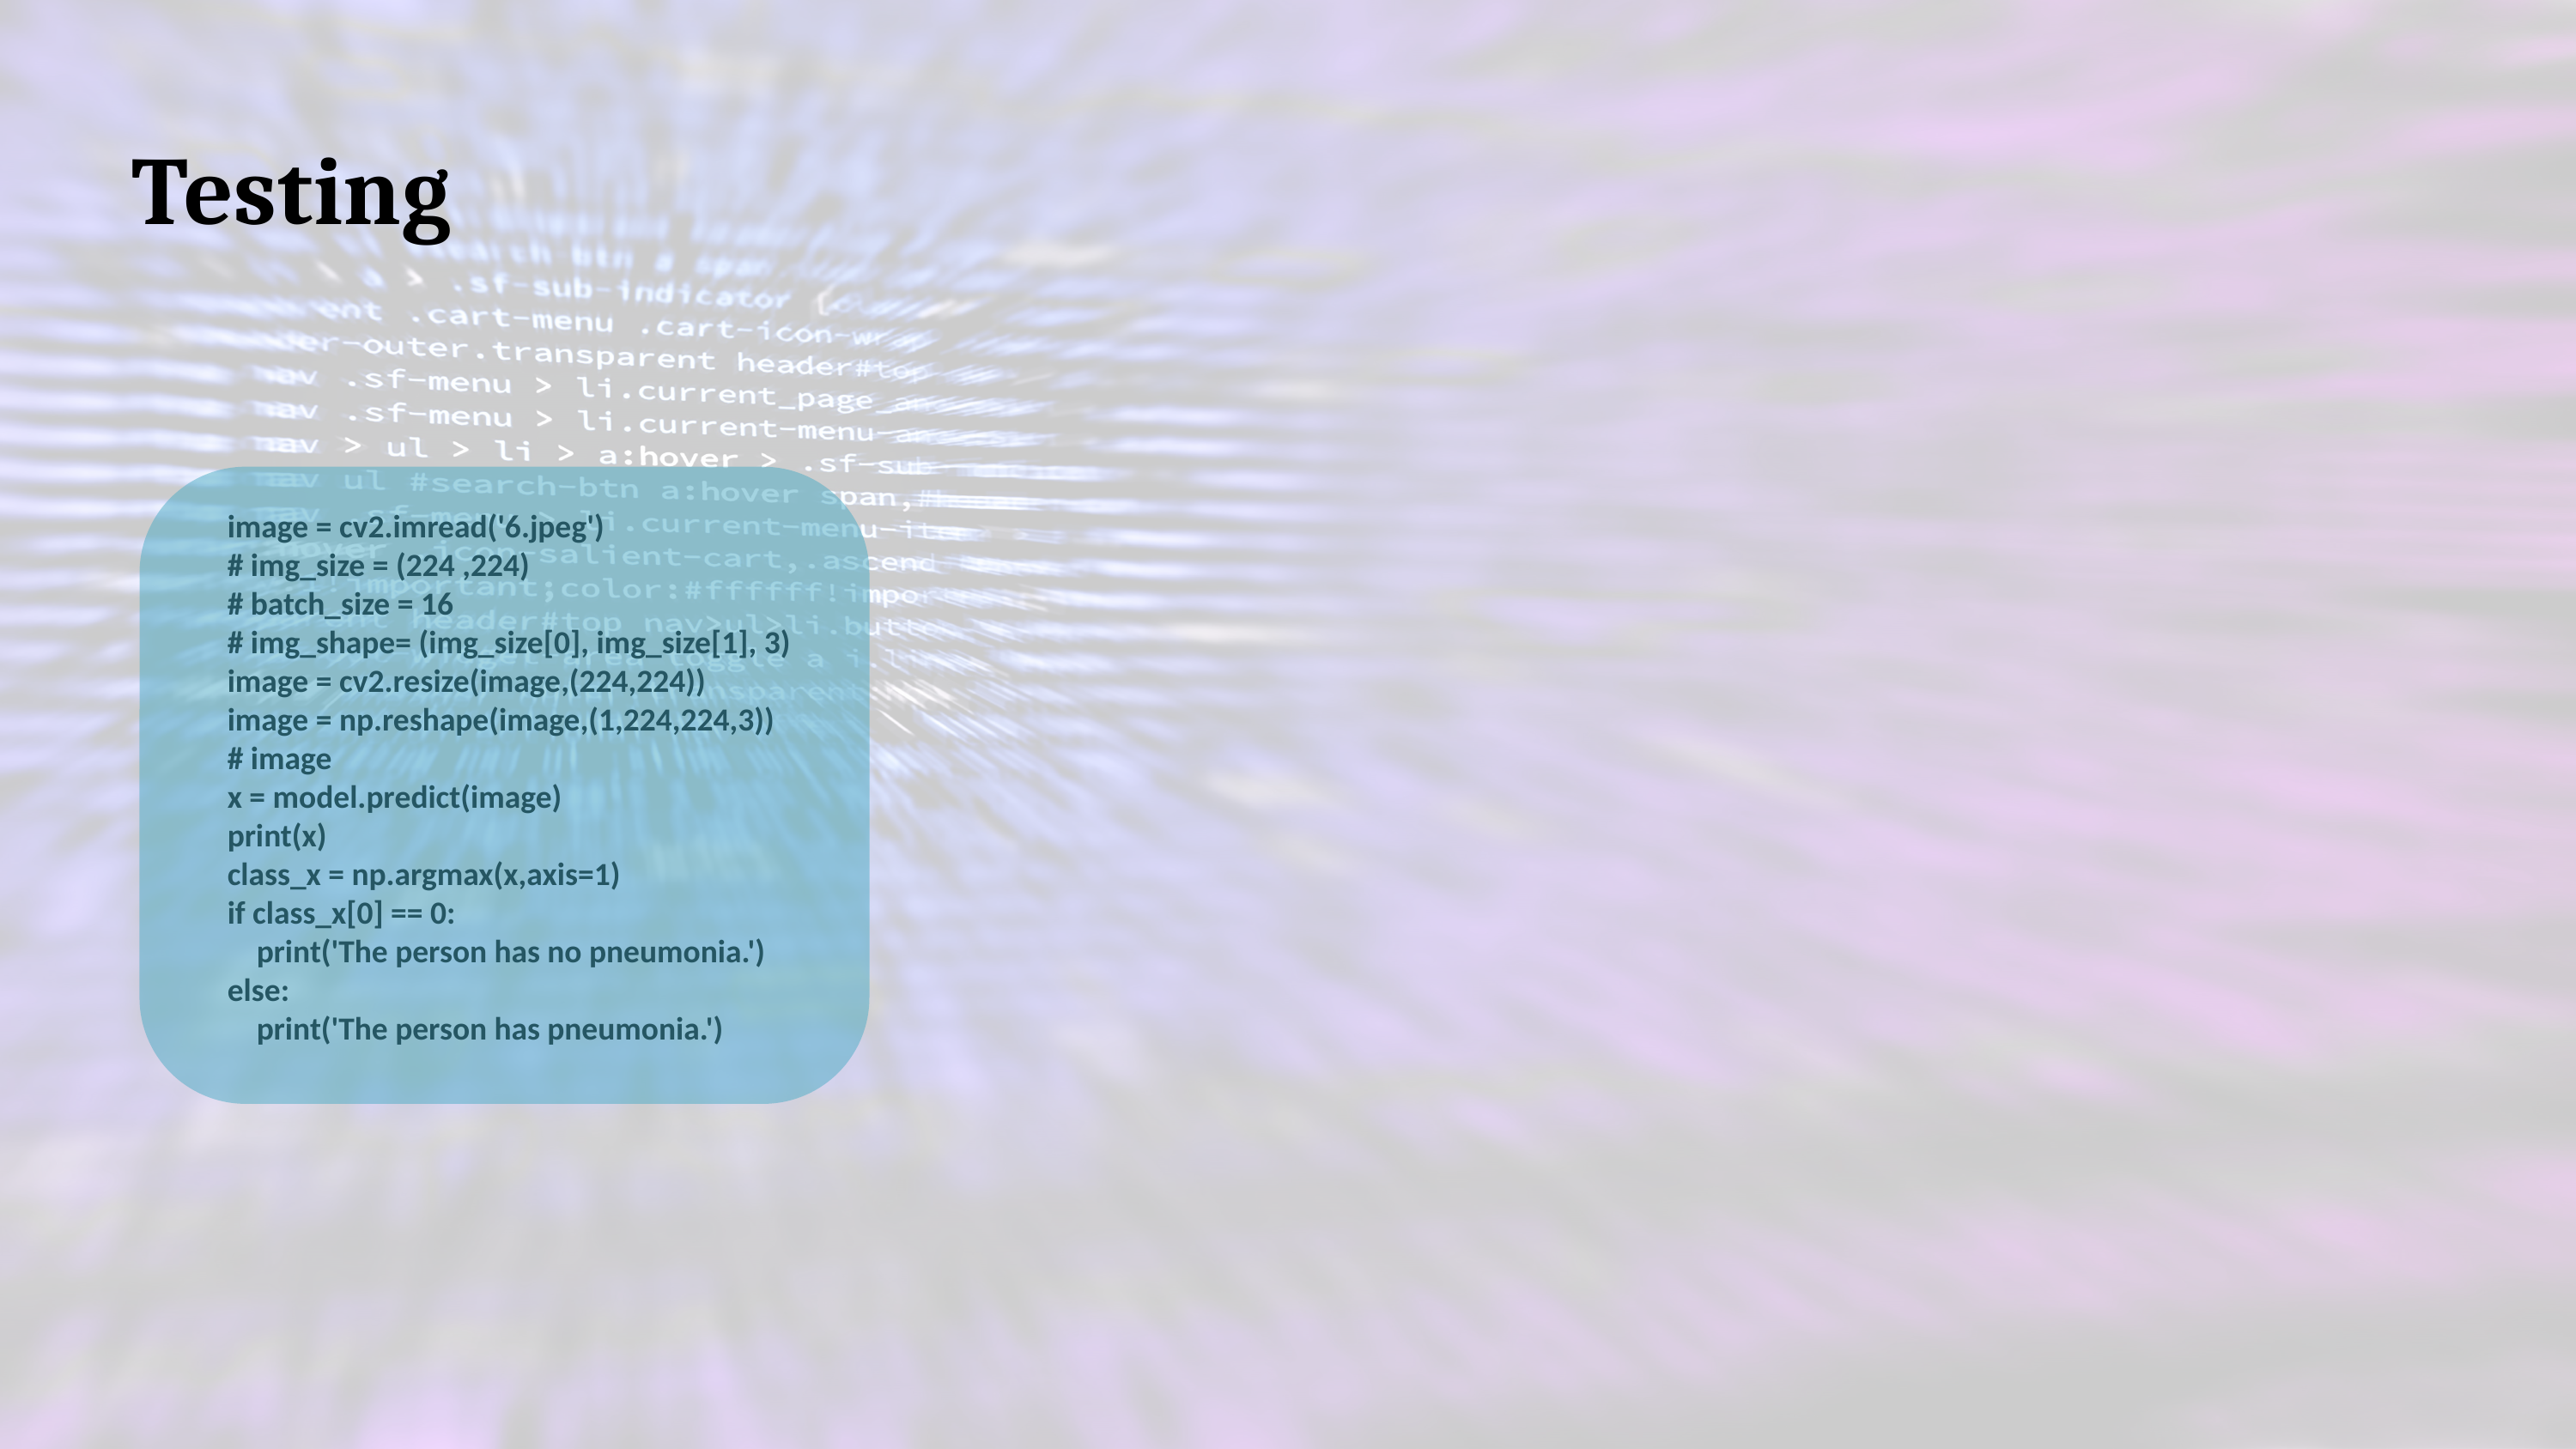

Testing

image = cv2.imread('6.jpeg')
# img_size = (224 ,224)
# batch_size = 16
# img_shape= (img_size[0], img_size[1], 3)
image = cv2.resize(image,(224,224))
image = np.reshape(image,(1,224,224,3))
# image
x = model.predict(image)
print(x)
class_x = np.argmax(x,axis=1)
if class_x[0] == 0:
    print('The person has no pneumonia.')
else:
    print('The person has pneumonia.')